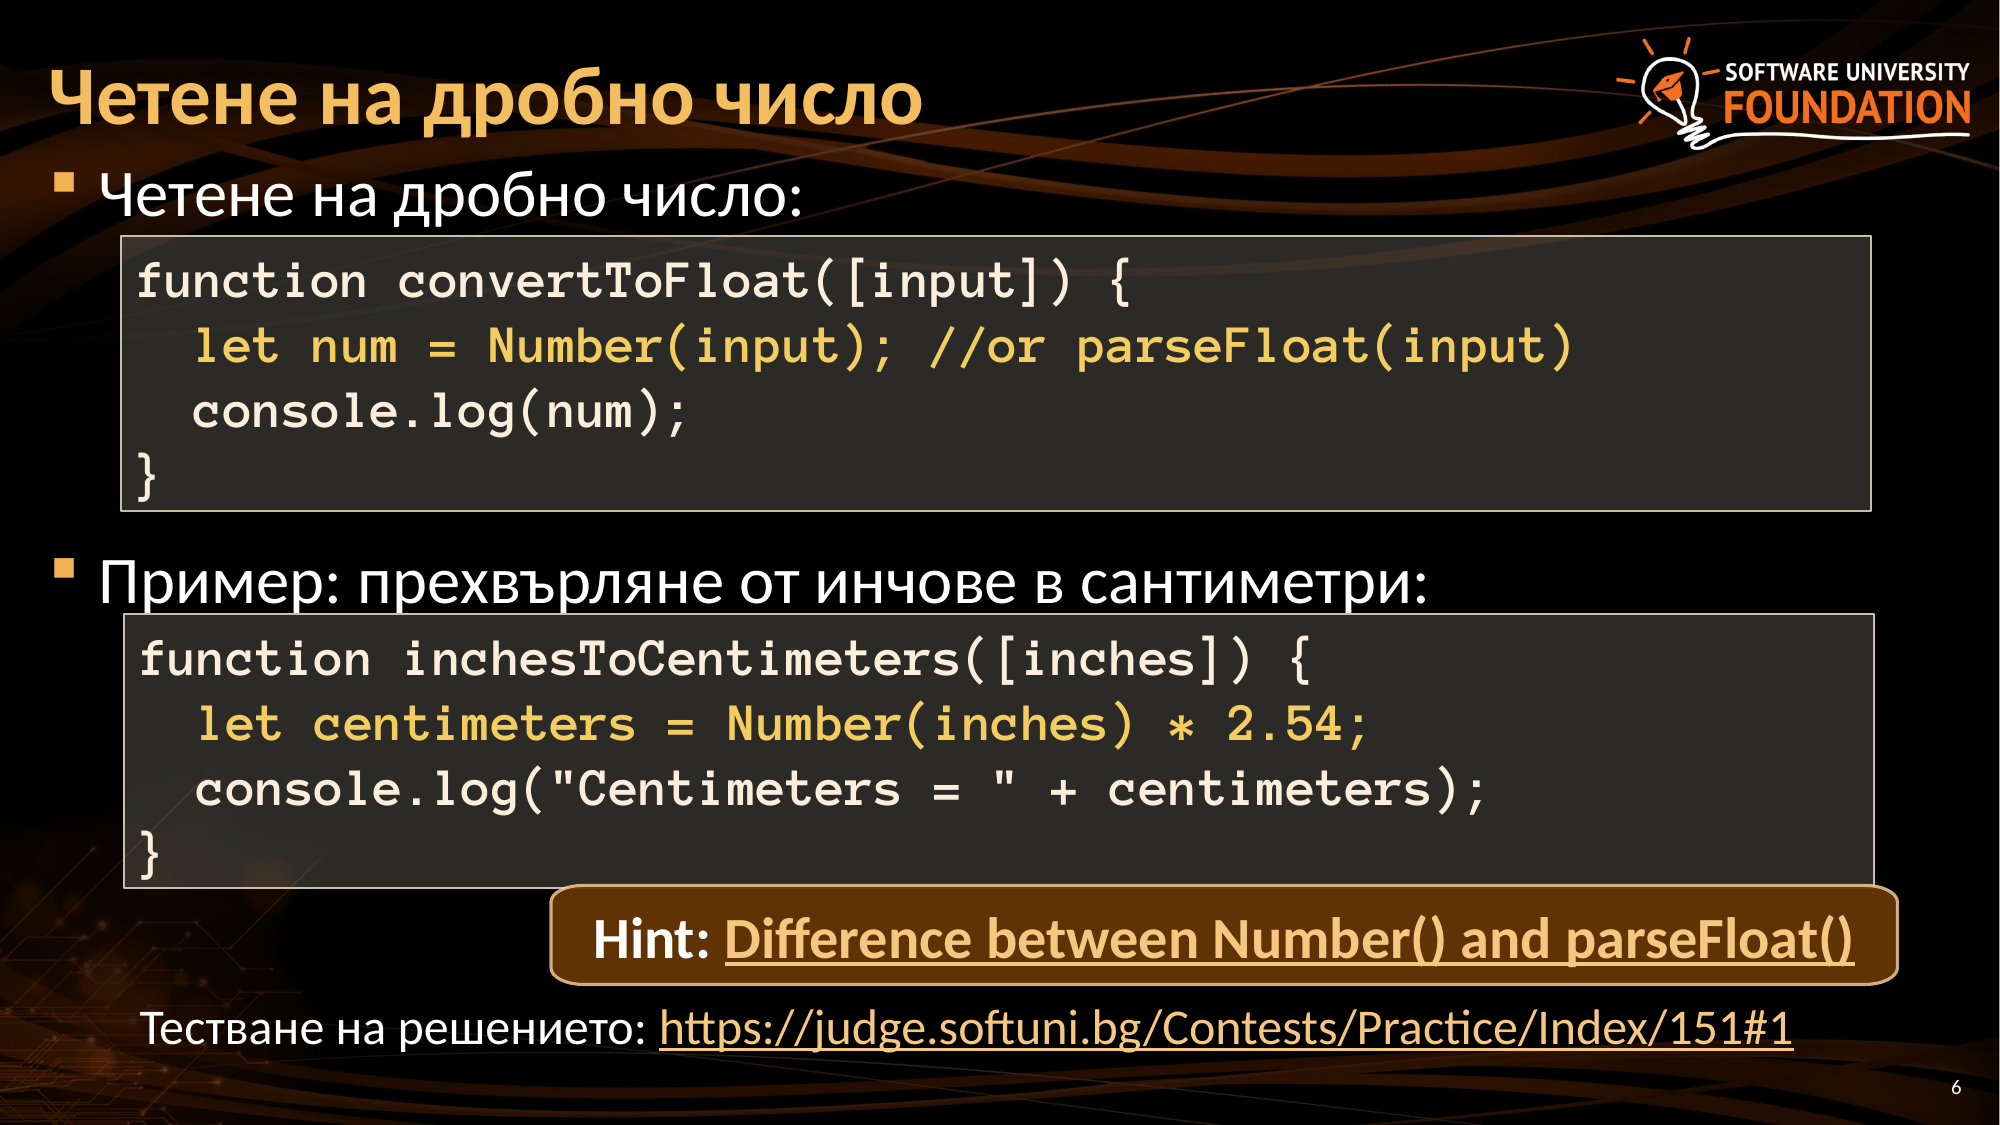

# Четене на дробно число
Четене на дробно число:

Пример: прехвърляне от инчове в сантиметри:

function convertToFloat([input]) {
  let num = Number(input); //or parseFloat(input)
  console.log(num);
}
function inchesToCentimeters([inches]) {
  let centimeters = Number(inches) * 2.54;
  console.log("Centimeters = " + centimeters);
}
Hint: Difference between Number() and parseFloat()
Тестване на решението: https://judge.softuni.bg/Contests/Practice/Index/151#1
6